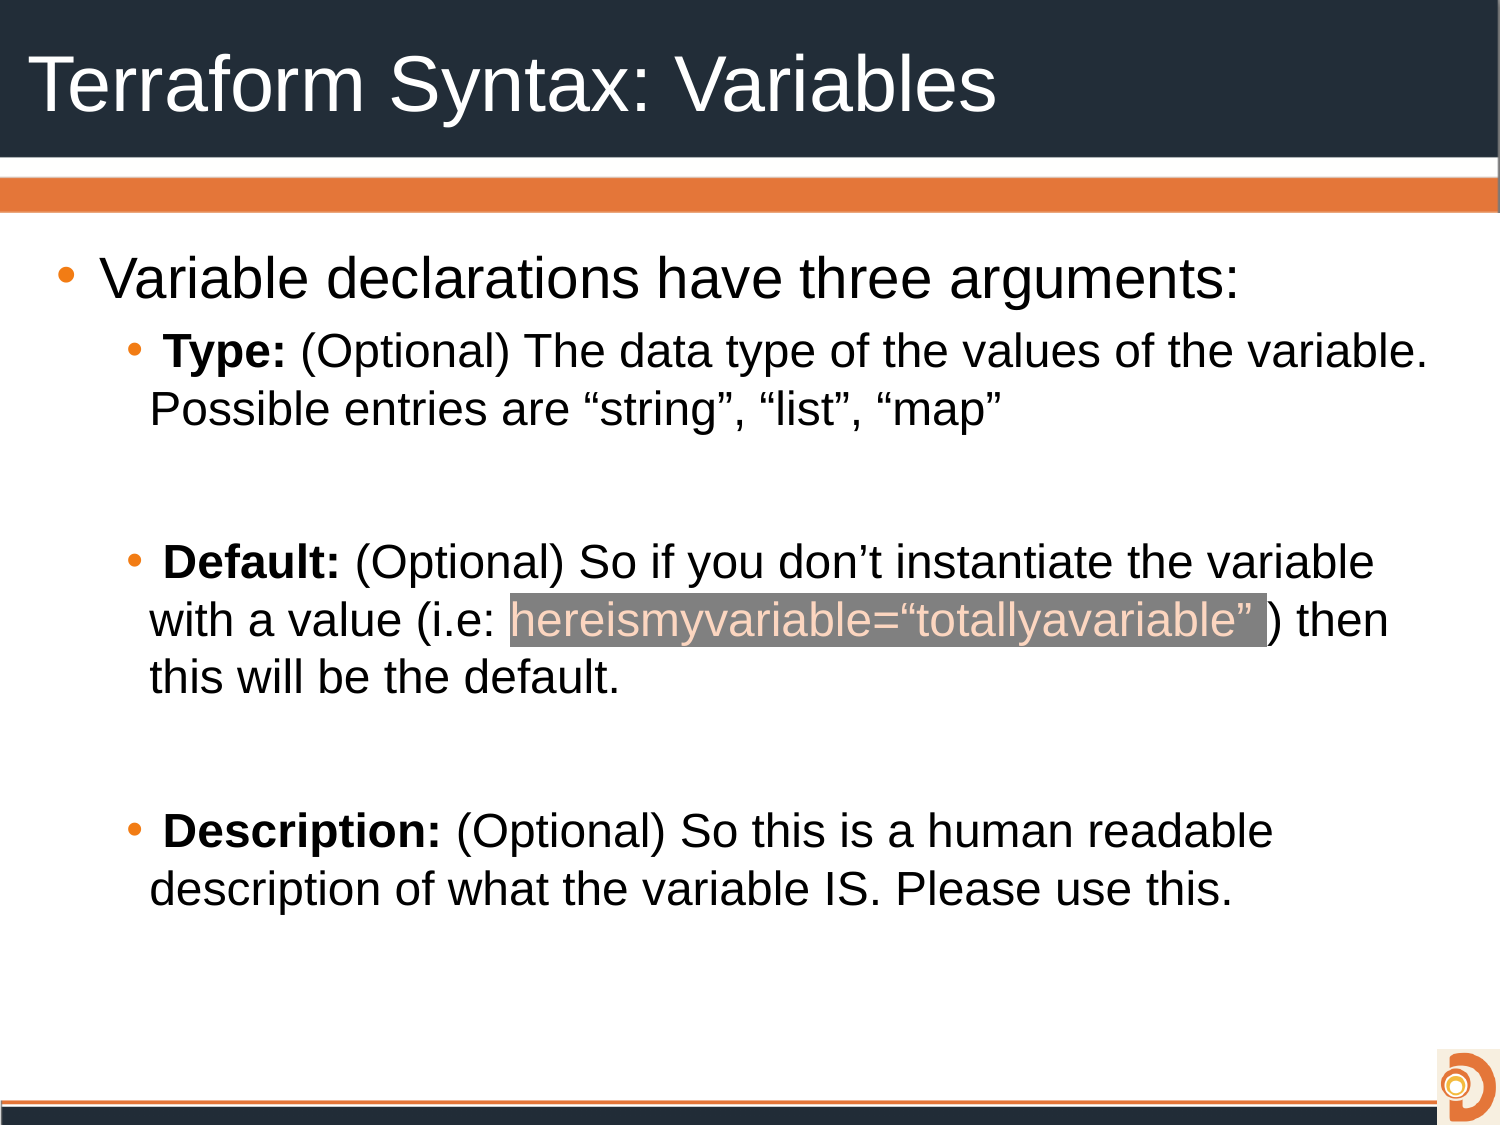

# Terraform Syntax: Variables
 Variable declarations have three arguments:
 Type: (Optional) The data type of the values of the variable. Possible entries are “string”, “list”, “map”

 Default: (Optional) So if you don’t instantiate the variable with a value (i.e: hereismyvariable=“totallyavariable” ) then this will be the default.

 Description: (Optional) So this is a human readable description of what the variable IS. Please use this.